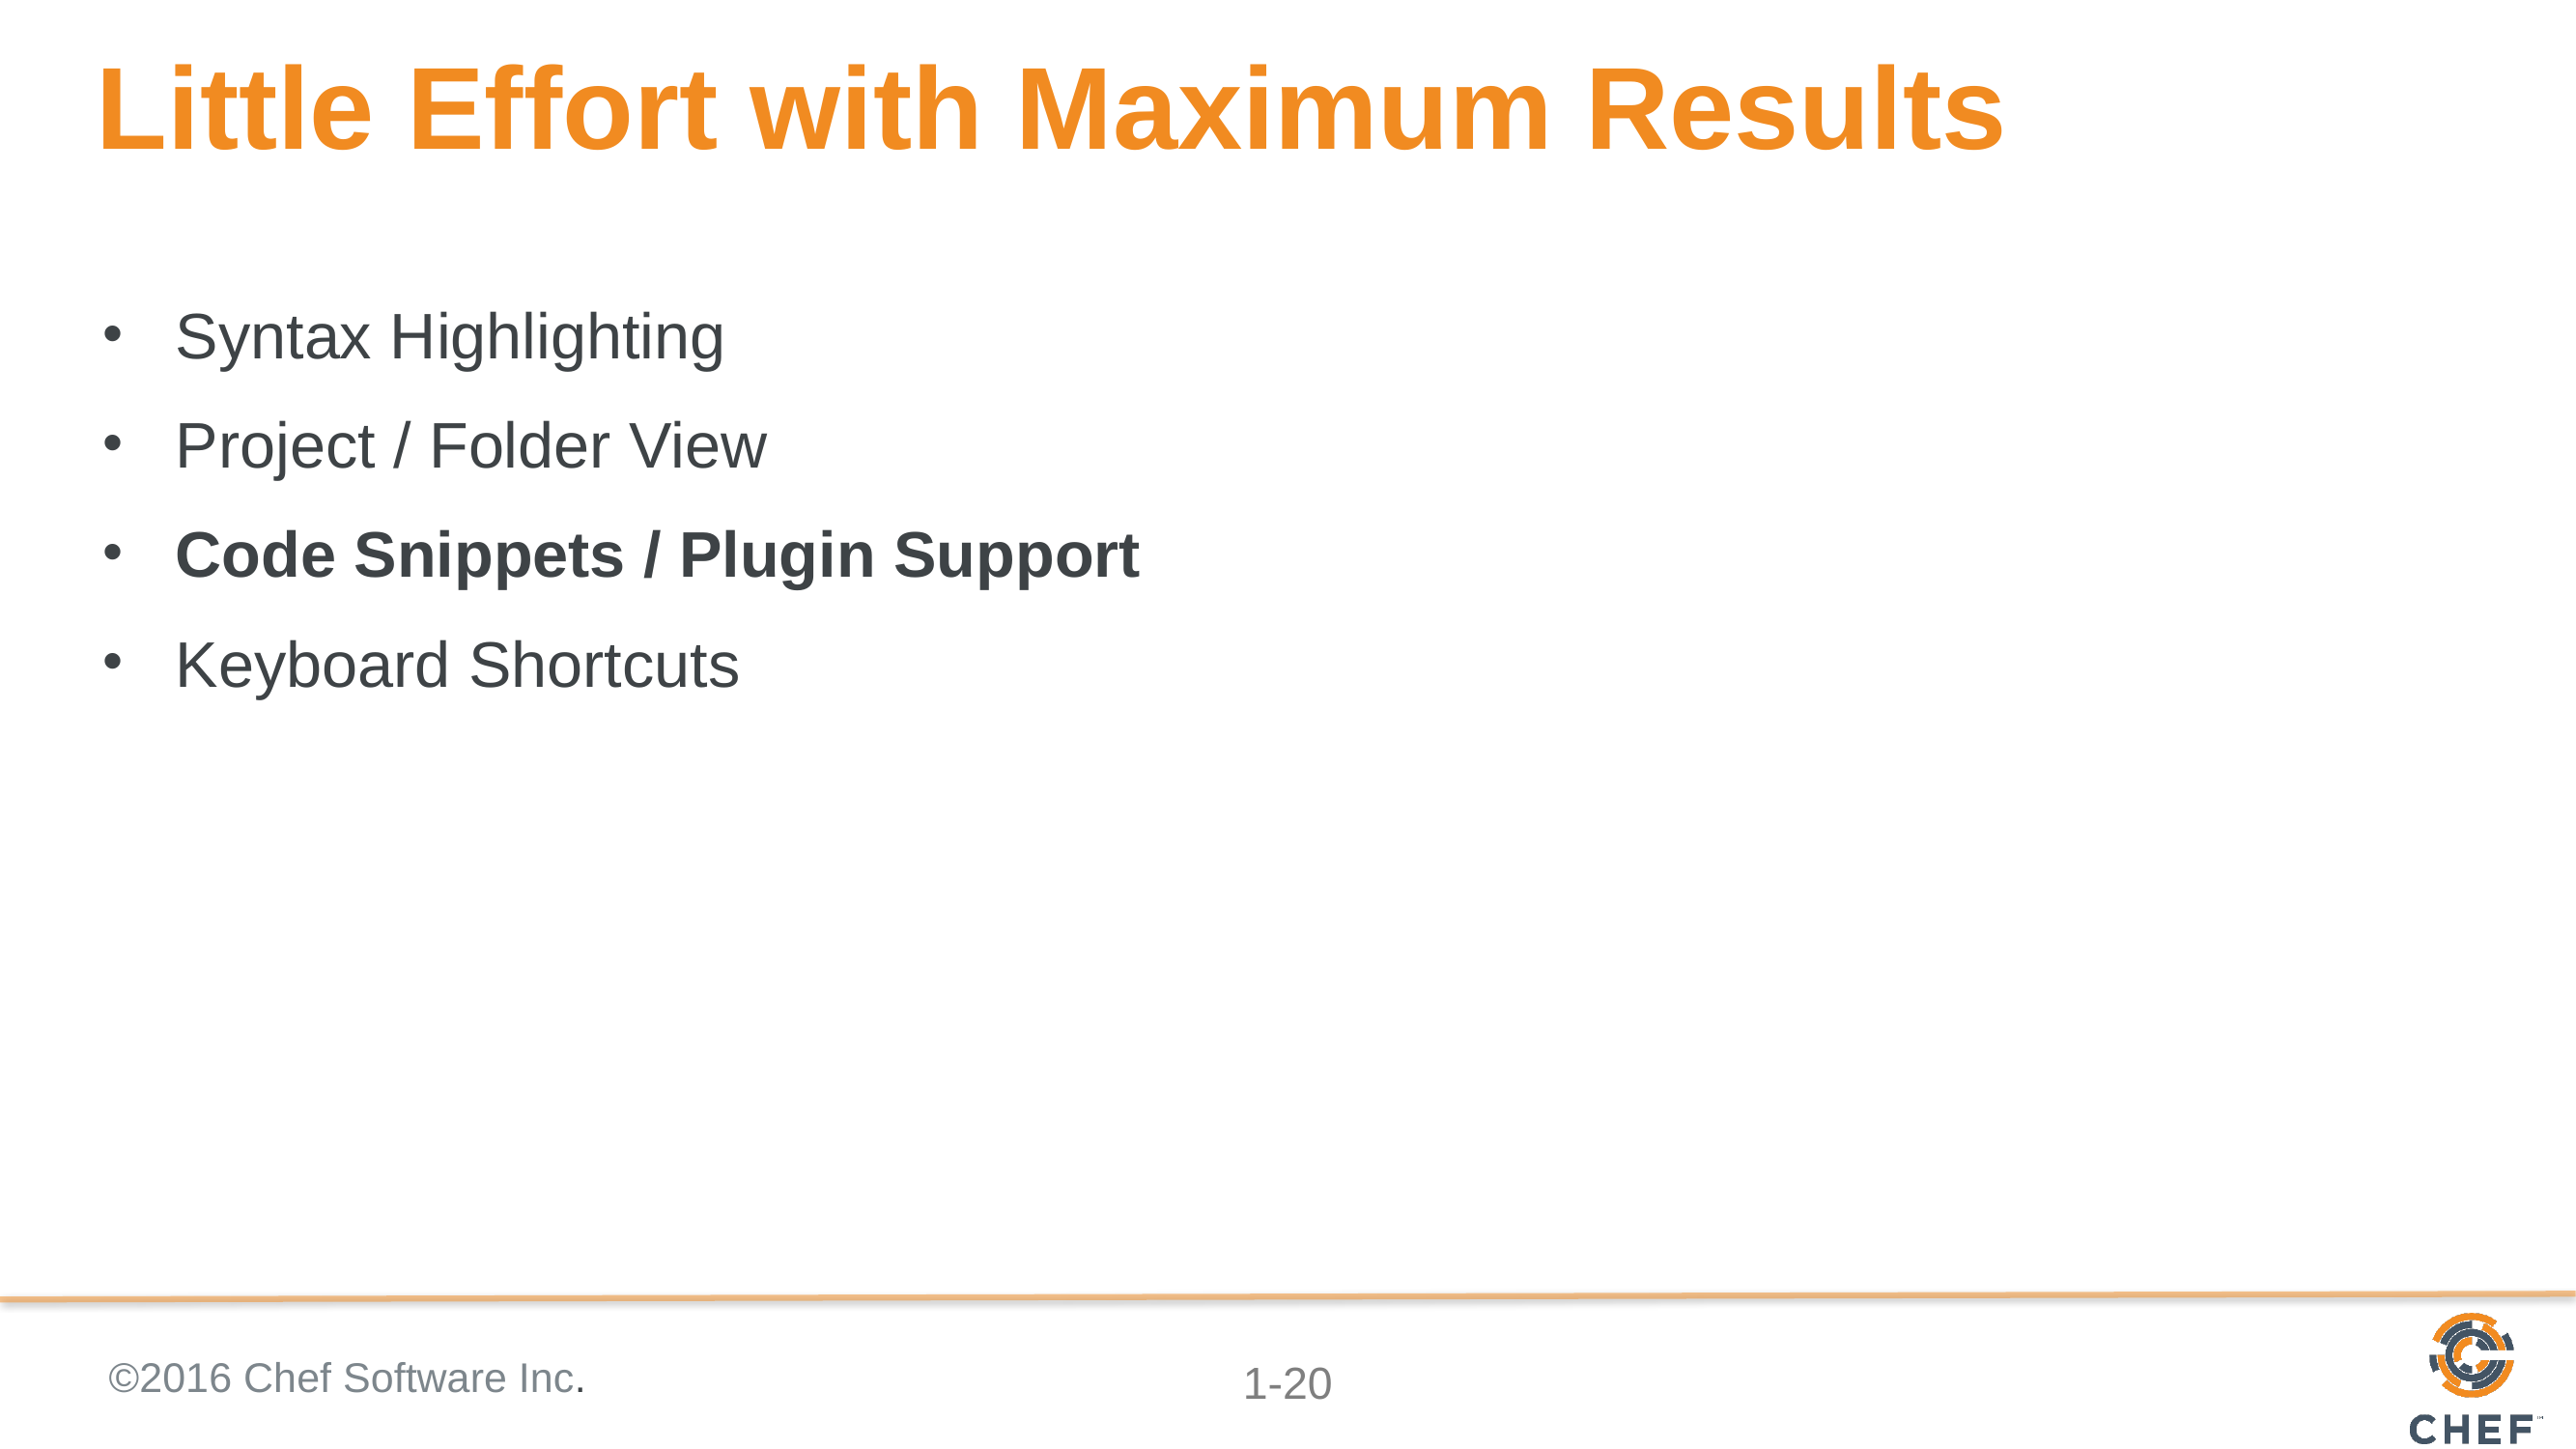

# Little Effort with Maximum Results
Syntax Highlighting
Project / Folder View
Code Snippets / Plugin Support
Keyboard Shortcuts